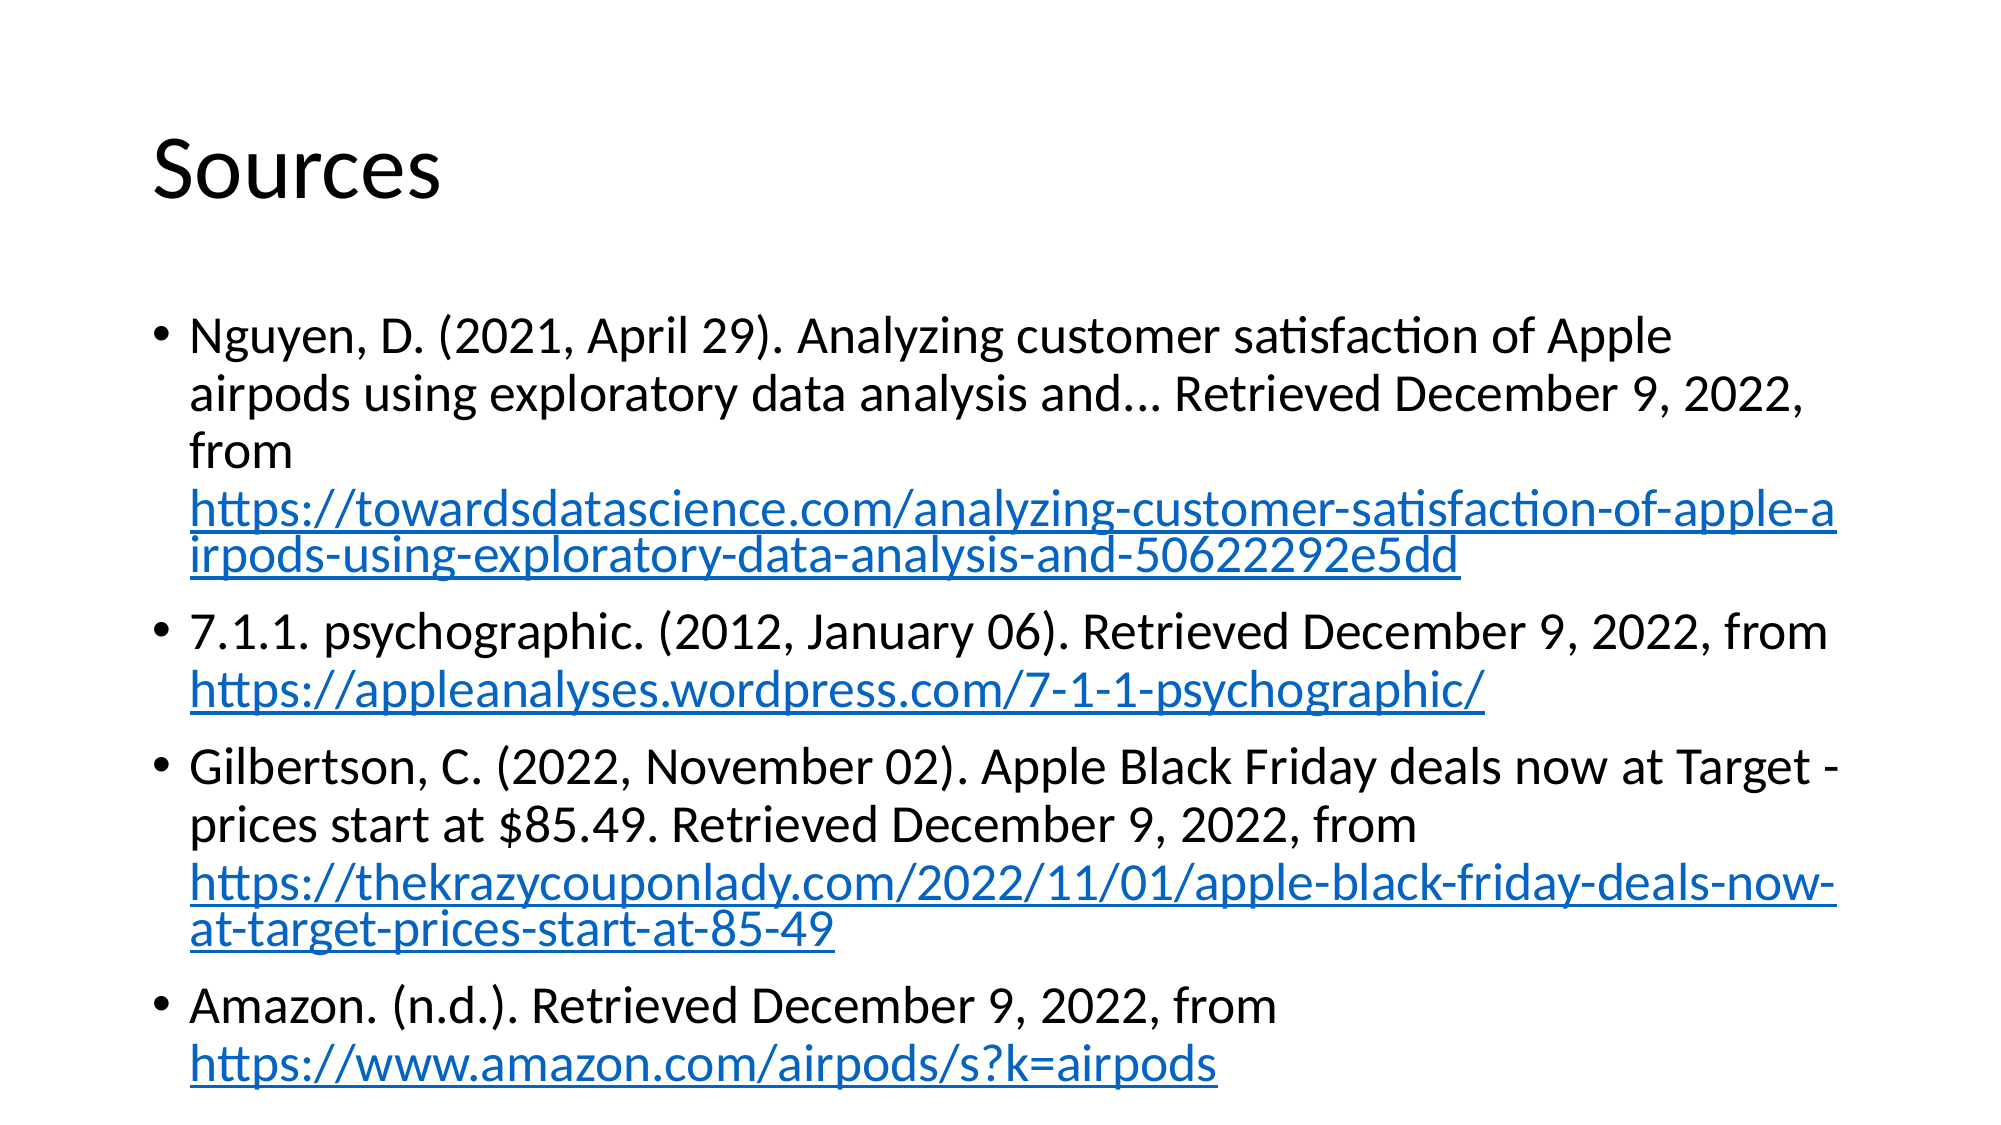

# Sources
Nguyen, D. (2021, April 29). Analyzing customer satisfaction of Apple airpods using exploratory data analysis and... Retrieved December 9, 2022, from https://towardsdatascience.com/analyzing-customer-satisfaction-of-apple-airpods-using-exploratory-data-analysis-and-50622292e5dd
7.1.1. psychographic. (2012, January 06). Retrieved December 9, 2022, from https://appleanalyses.wordpress.com/7-1-1-psychographic/
Gilbertson, C. (2022, November 02). Apple Black Friday deals now at Target - prices start at $85.49. Retrieved December 9, 2022, from https://thekrazycouponlady.com/2022/11/01/apple-black-friday-deals-now-at-target-prices-start-at-85-49
Amazon. (n.d.). Retrieved December 9, 2022, from https://www.amazon.com/airpods/s?k=airpods